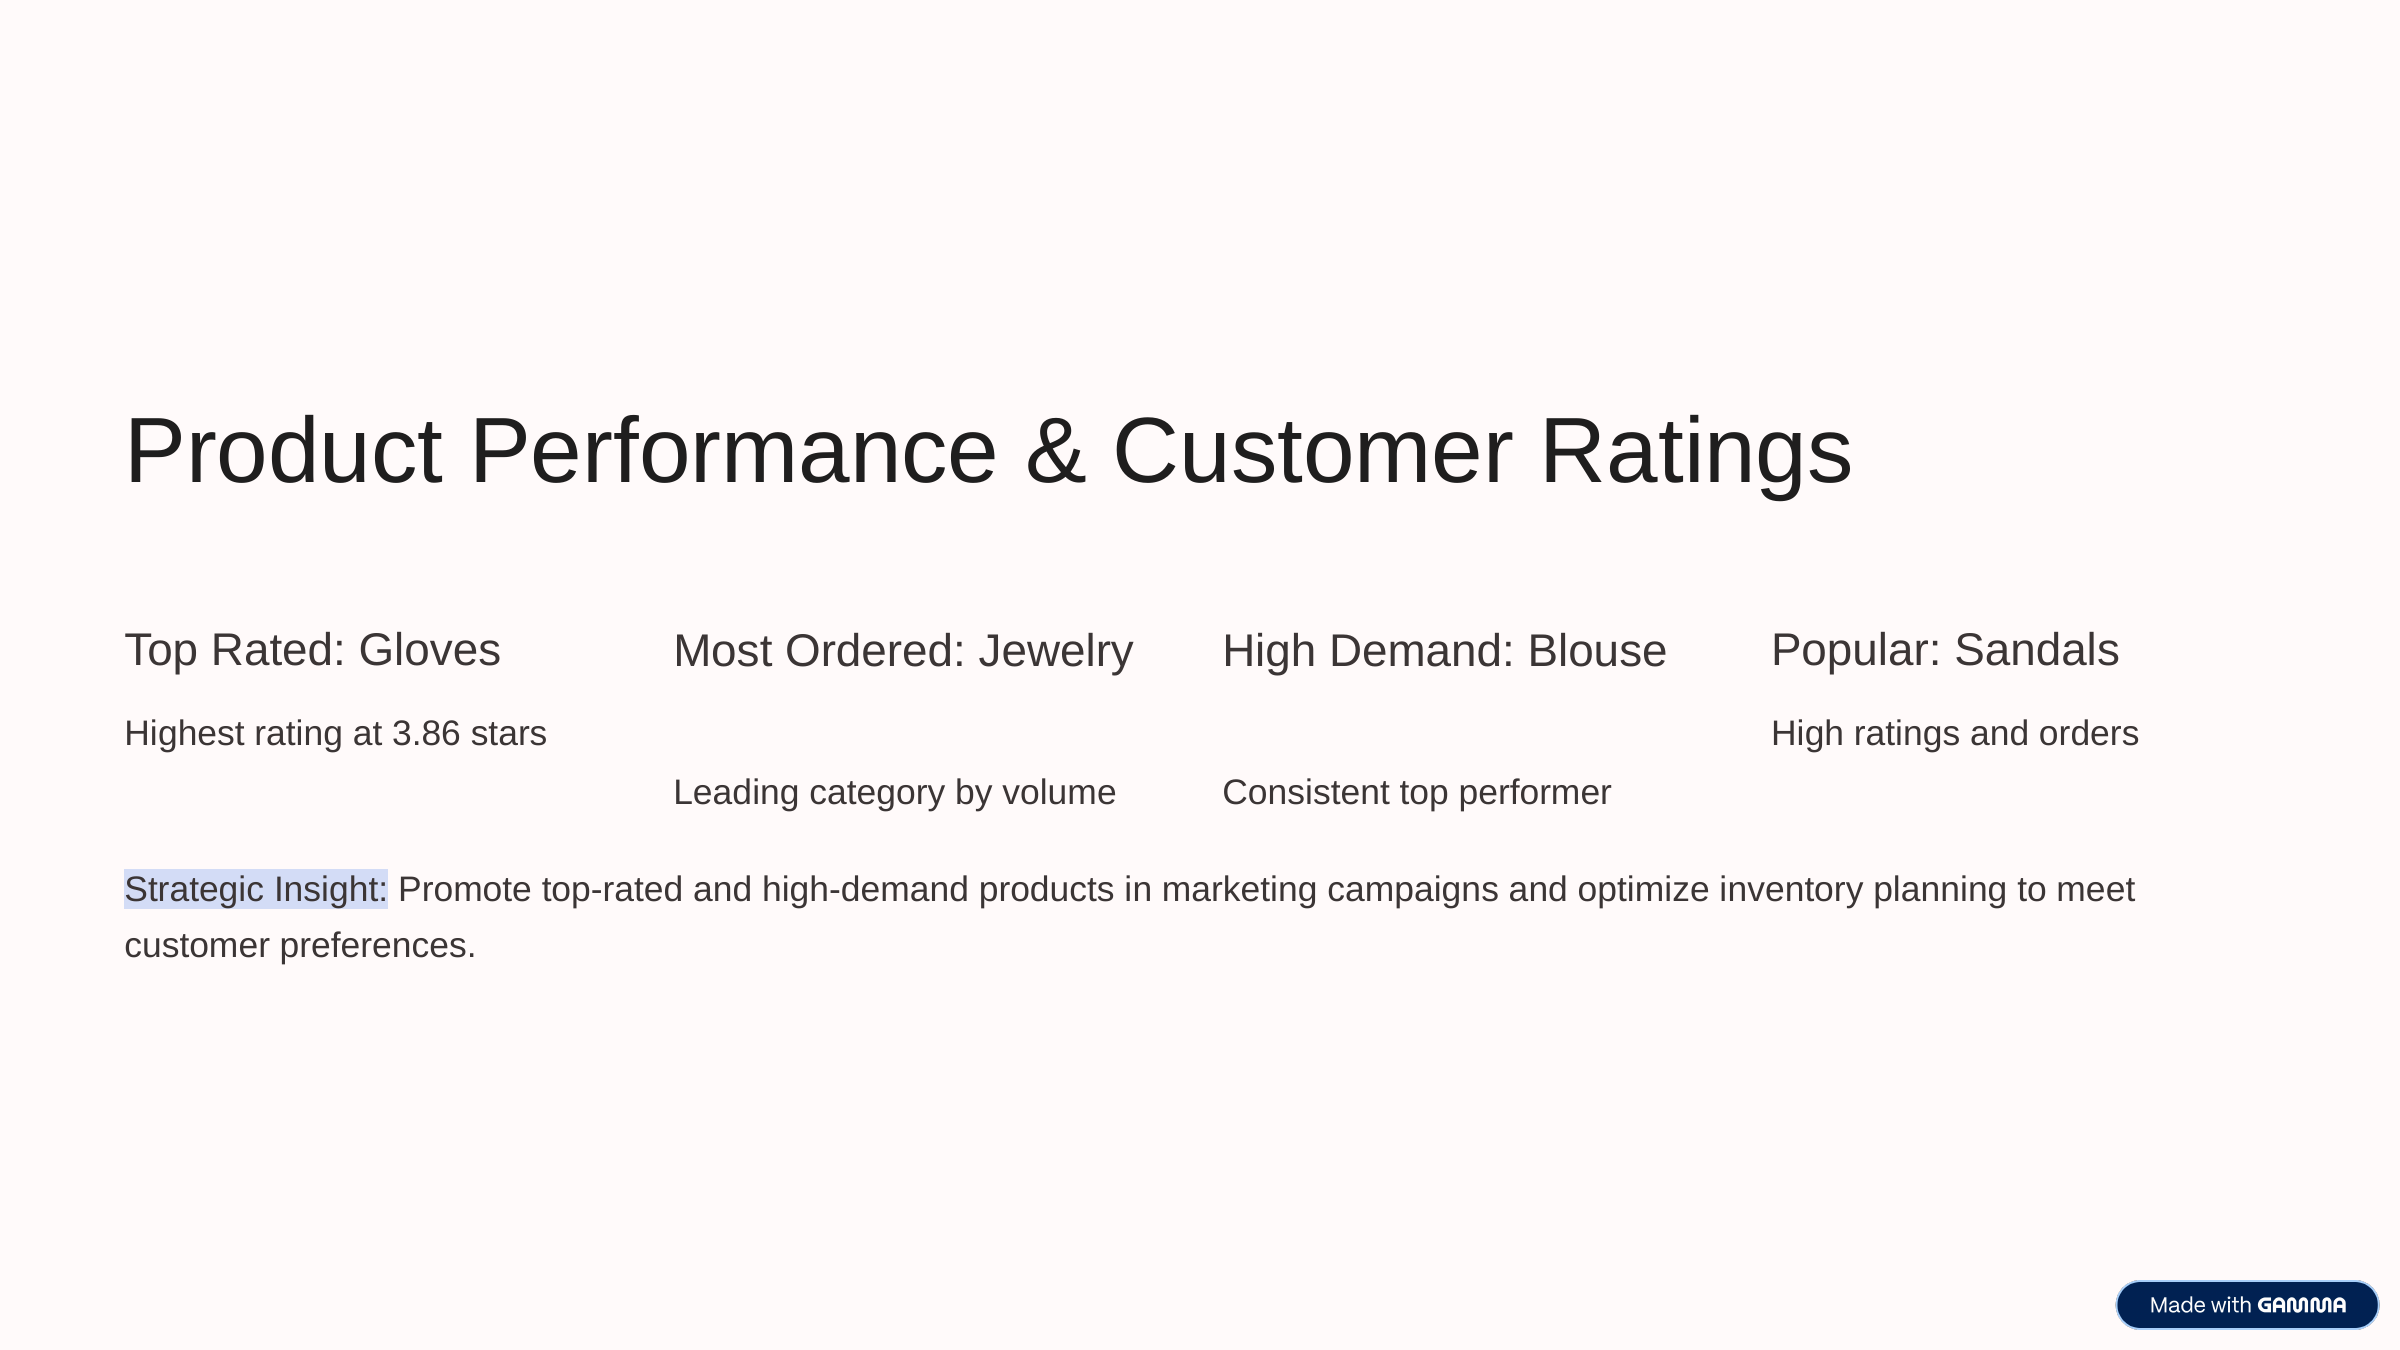

Product Performance & Customer Ratings
Top Rated: Gloves
Most Ordered: Jewelry
High Demand: Blouse
Popular: Sandals
Highest rating at 3.86 stars
High ratings and orders
Leading category by volume
Consistent top performer
Strategic Insight: Promote top-rated and high-demand products in marketing campaigns and optimize inventory planning to meet customer preferences.